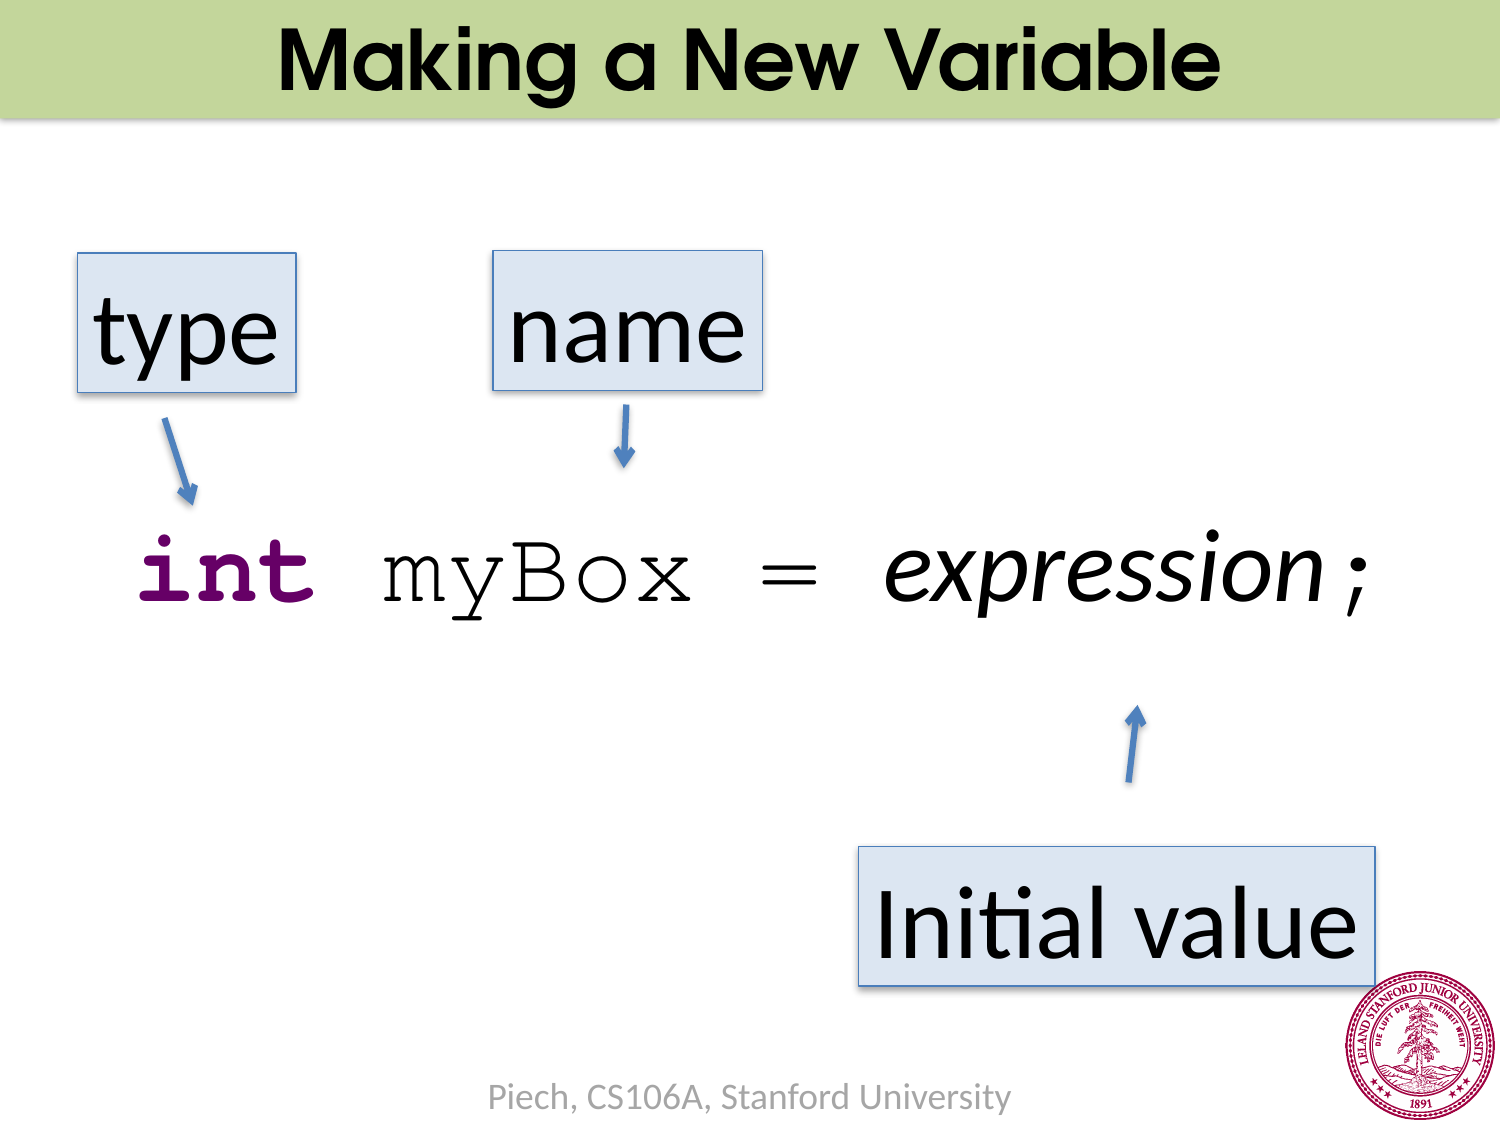

Making a New Variable
name
type
int myBox = expression;

Initial value